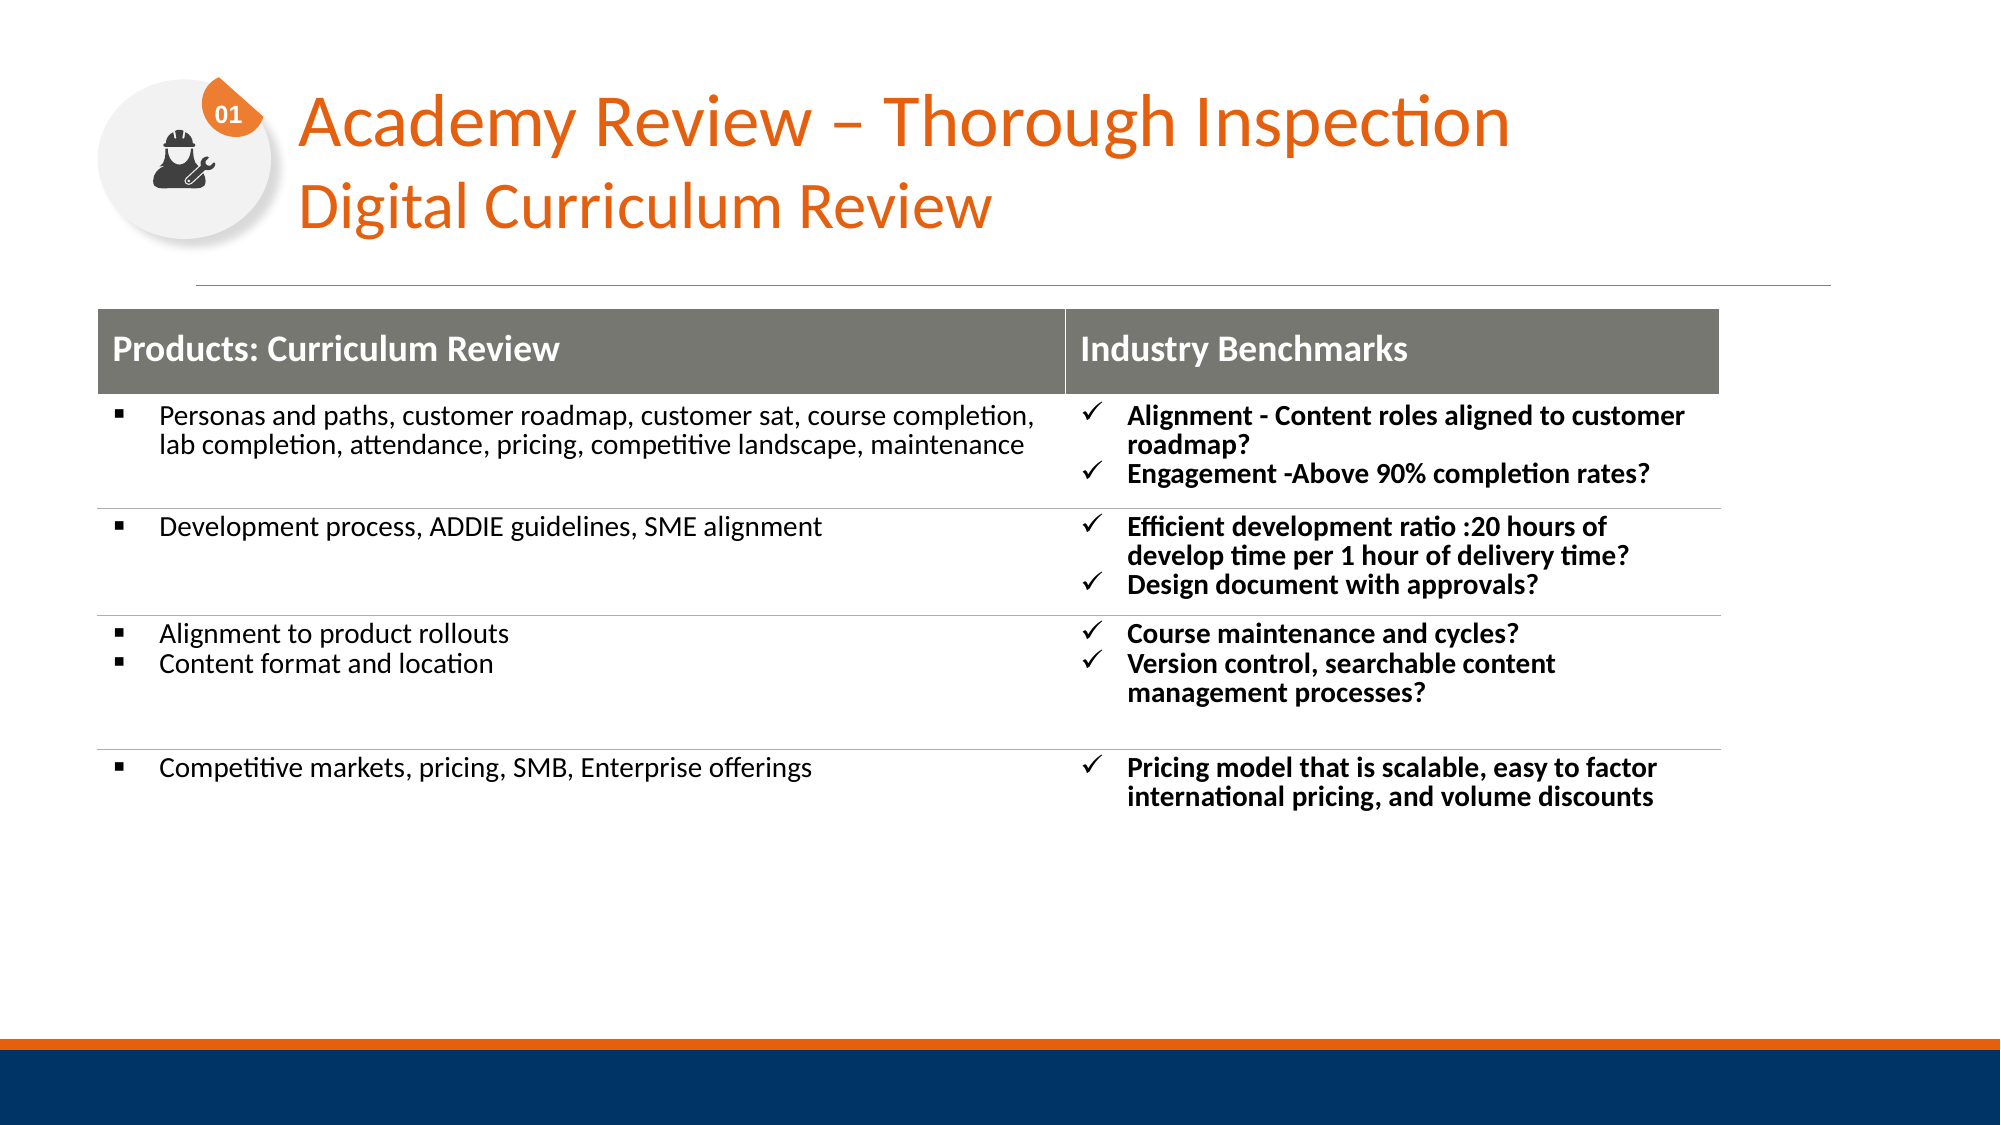

01

Academy Review – Thorough Inspection
Digital Curriculum Review
| Products: Curriculum Review | Industry Benchmarks |
| --- | --- |
| Personas and paths, customer roadmap, customer sat, course completion, lab completion, attendance, pricing, competitive landscape, maintenance | Alignment - Content roles aligned to customer roadmap? Engagement -Above 90% completion rates? |
| Development process, ADDIE guidelines, SME alignment | Efficient development ratio :20 hours of develop time per 1 hour of delivery time? Design document with approvals? |
| Alignment to product rollouts Content format and location | Course maintenance and cycles? Version control, searchable content management processes? |
| Competitive markets, pricing, SMB, Enterprise offerings | Pricing model that is scalable, easy to factor international pricing, and volume discounts |